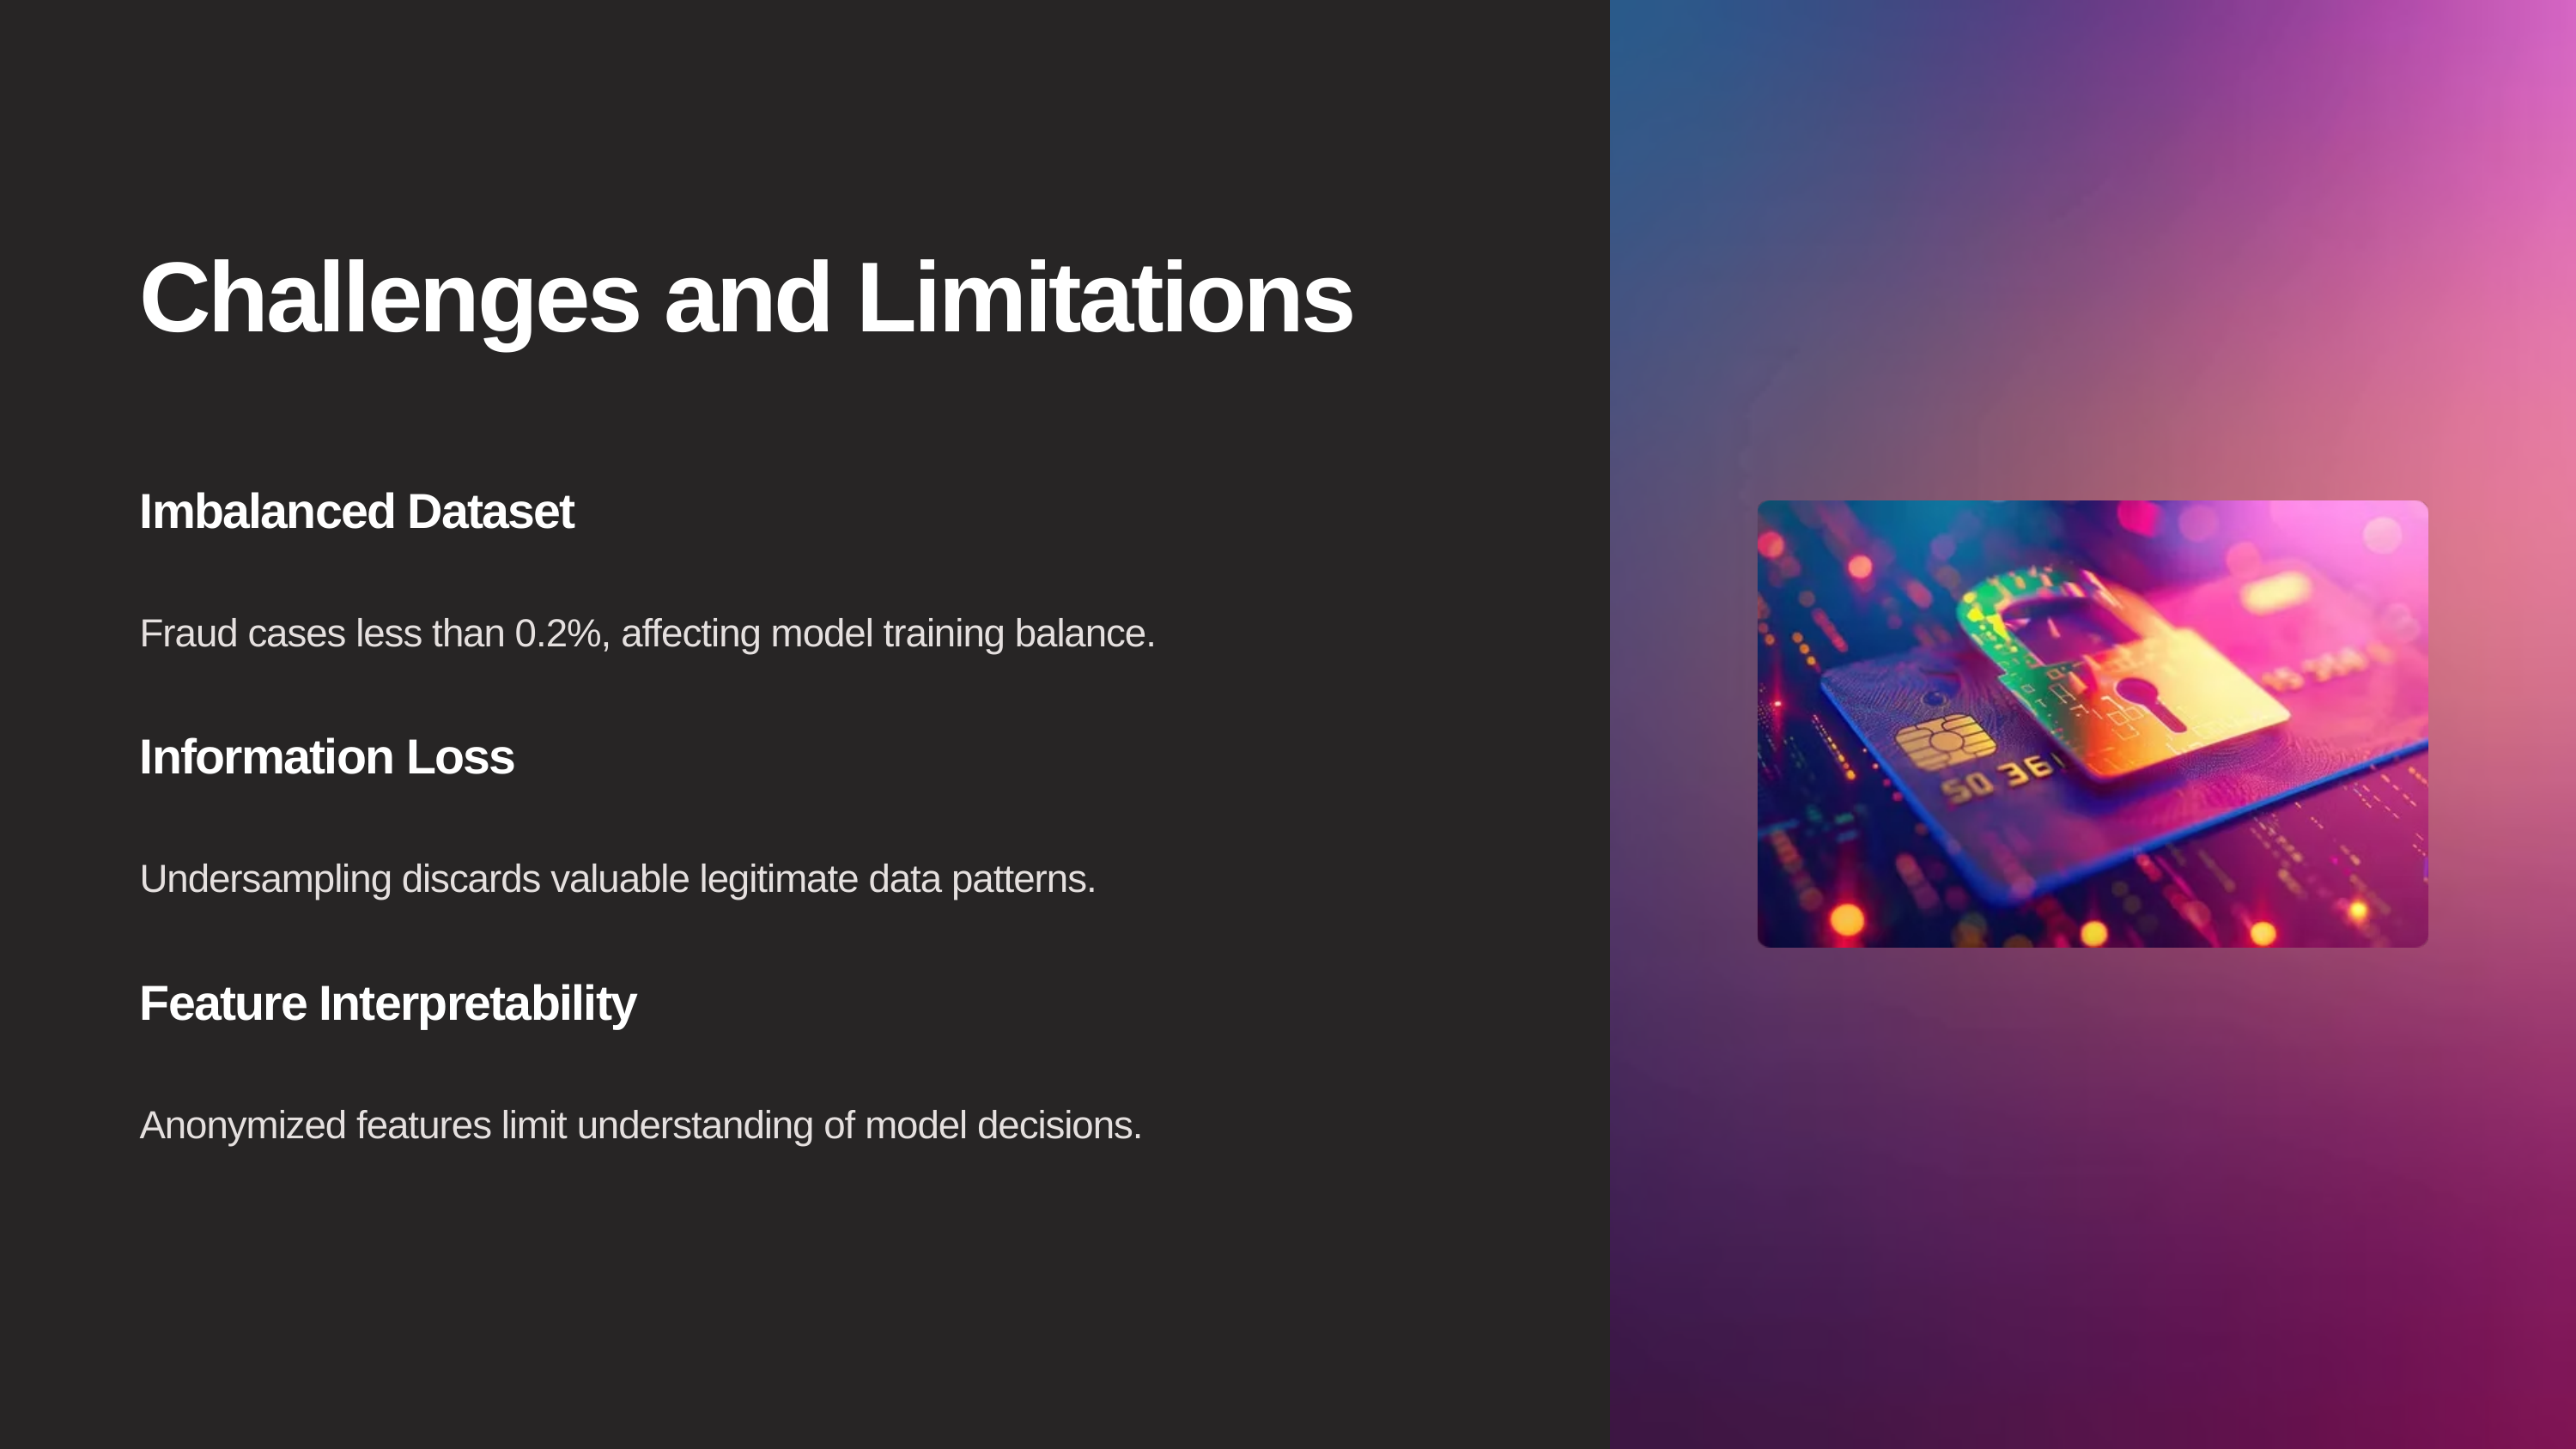

Challenges and Limitations

Imbalanced Dataset

Fraud cases less than 0.2%, affecting model training balance.

Information Loss

Undersampling discards valuable legitimate data patterns.

Feature Interpretability

Anonymized features limit understanding of model decisions.